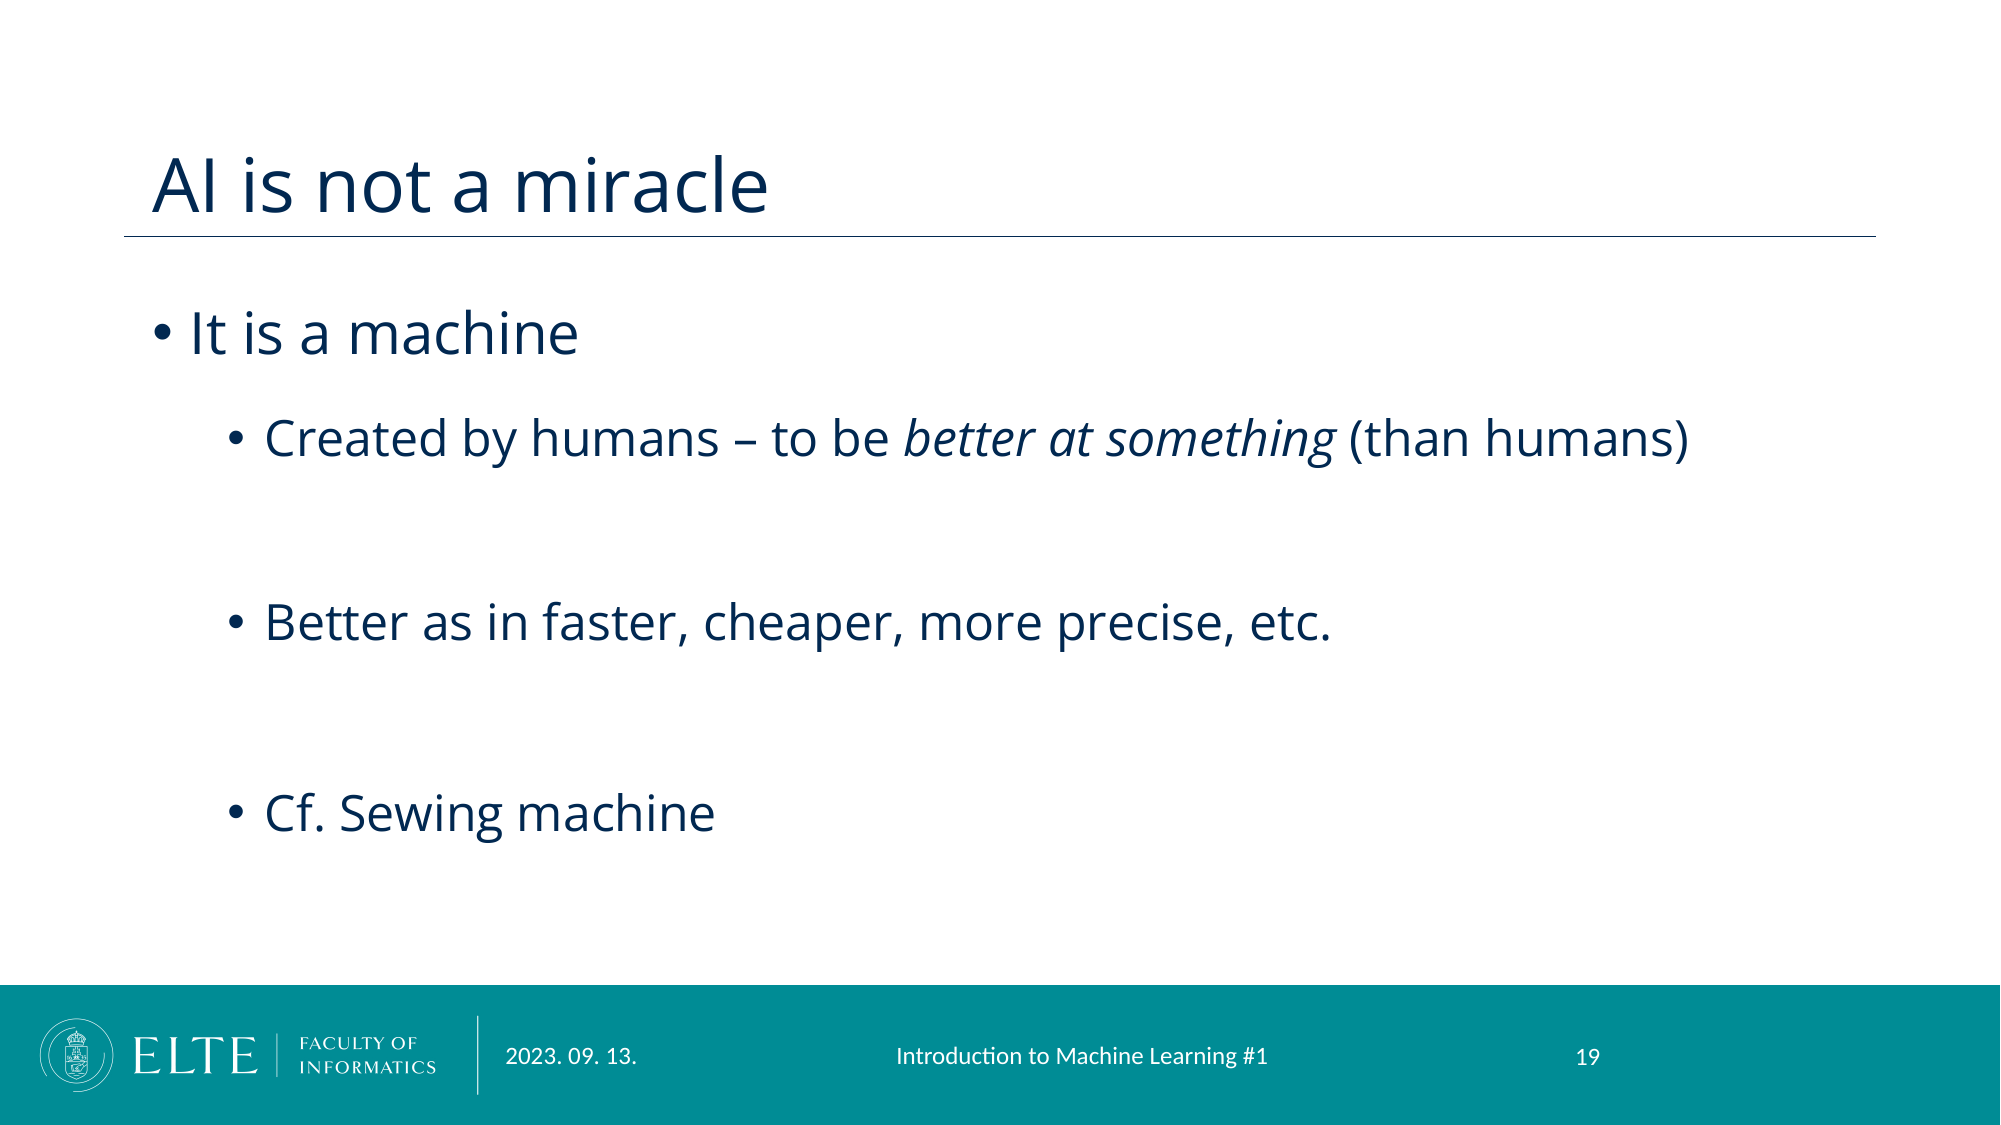

# AI is not a miracle
It is a machine
Created by humans – to be better at something (than humans)

Better as in faster, cheaper, more precise, etc.
Cf. Sewing machine

Introduction to Machine Learning #1
2023. 09. 13.
19